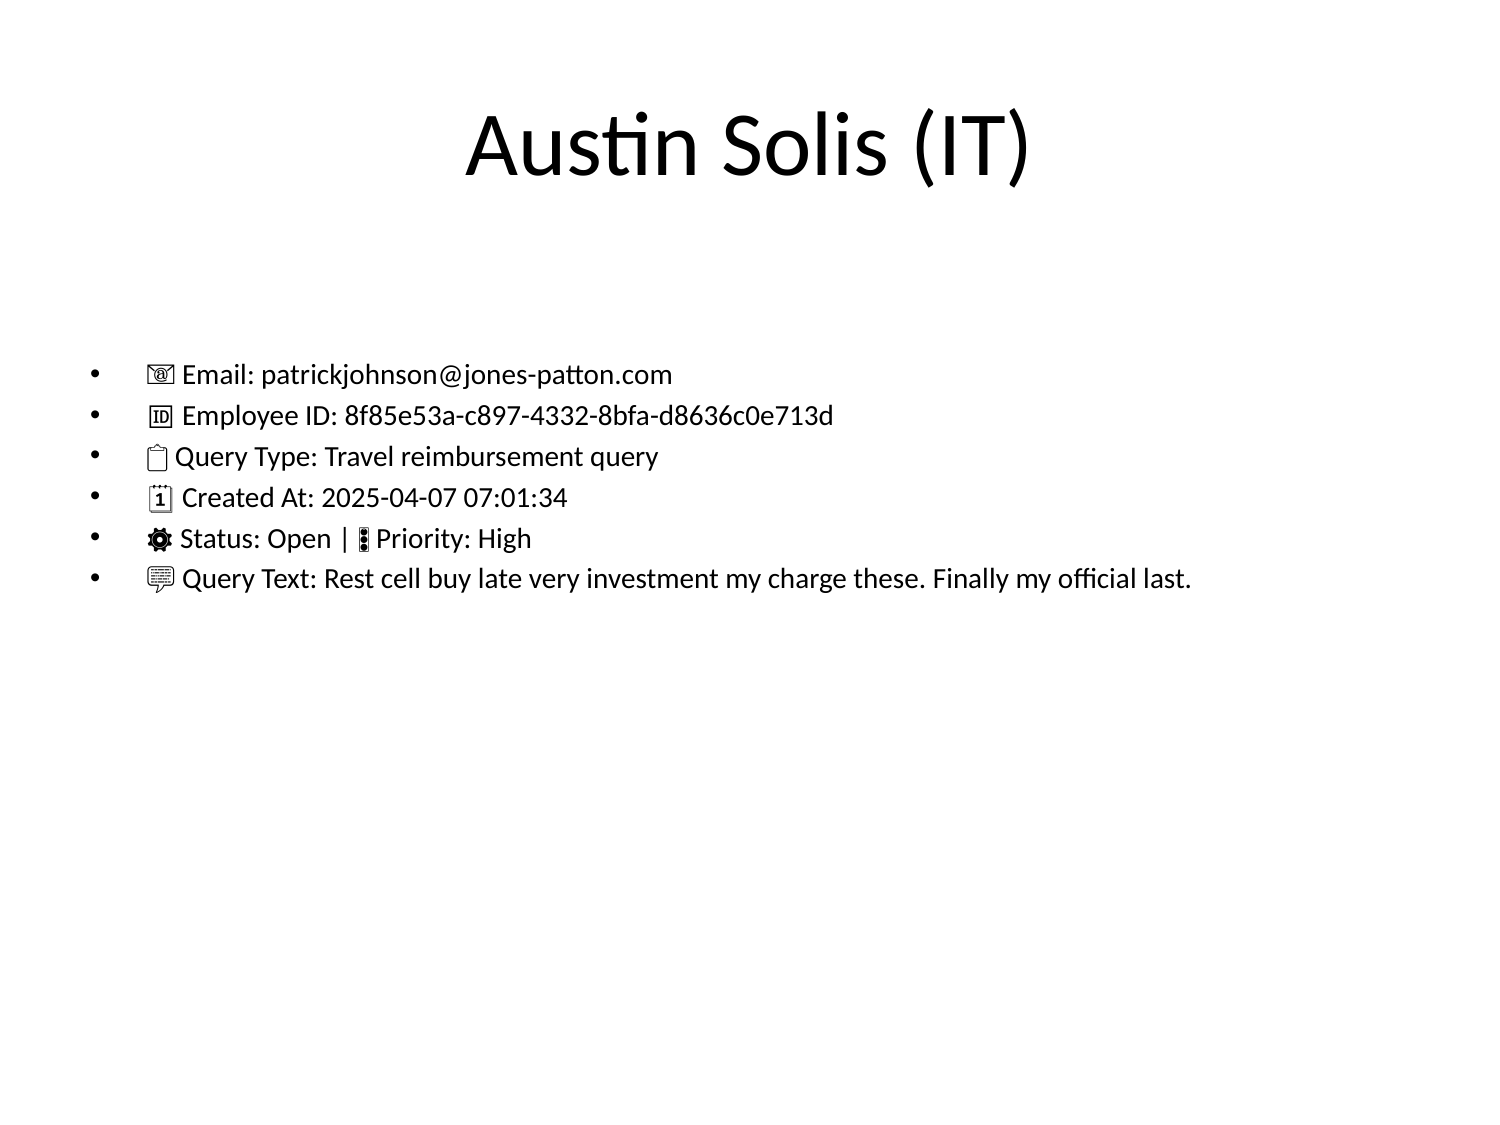

# Austin Solis (IT)

📧 Email: patrickjohnson@jones-patton.com
🆔 Employee ID: 8f85e53a-c897-4332-8bfa-d8636c0e713d
📋 Query Type: Travel reimbursement query
🗓 Created At: 2025-04-07 07:01:34
⚙ Status: Open | 🚦 Priority: High
💬 Query Text: Rest cell buy late very investment my charge these. Finally my official last.